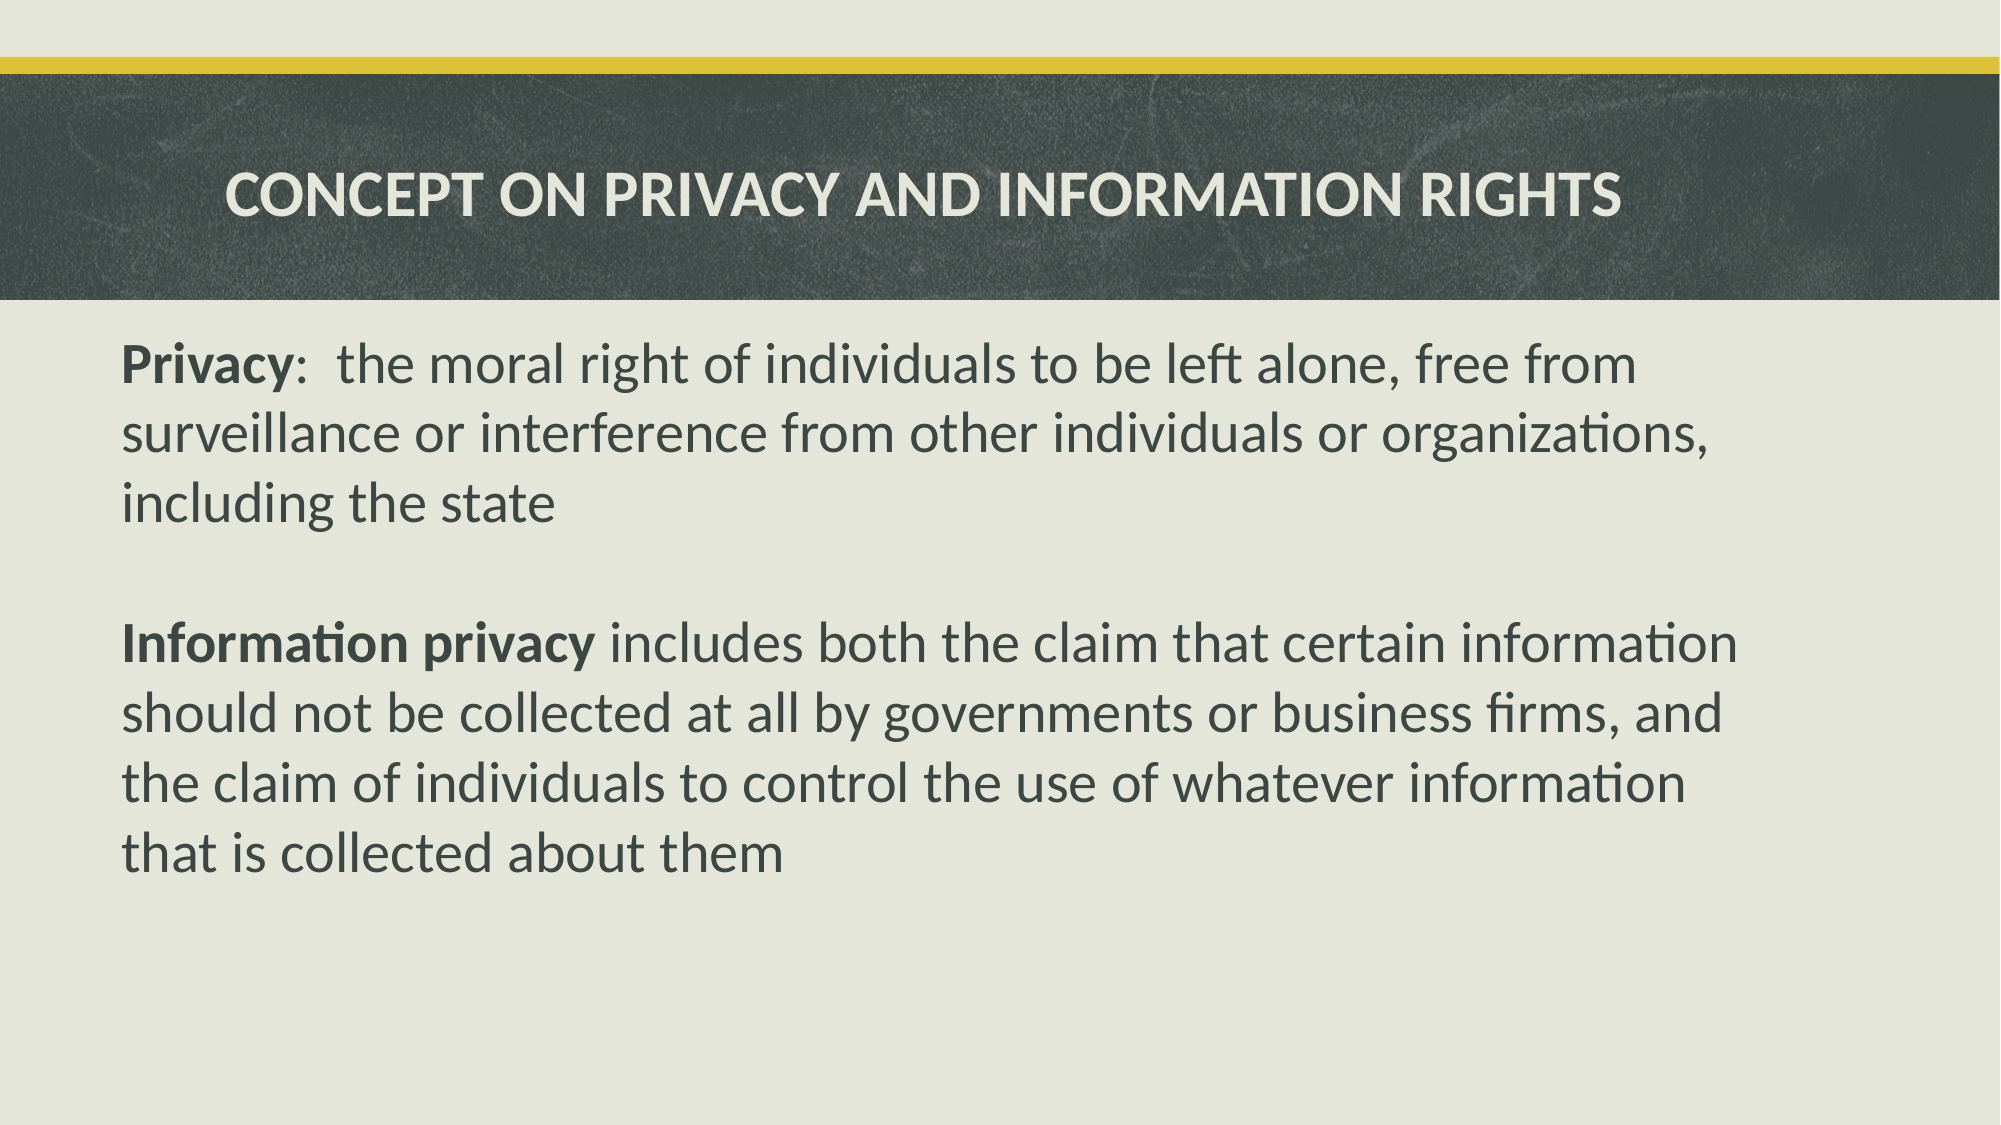

# CONCEPT ON PRIVACY AND INFORMATION RIGHTS
Privacy:  the moral right of individuals to be left alone, free from surveillance or interference from other individuals or organizations, including the state

Information privacy includes both the claim that certain information should not be collected at all by governments or business firms, and the claim of individuals to control the use of whatever information that is collected about them